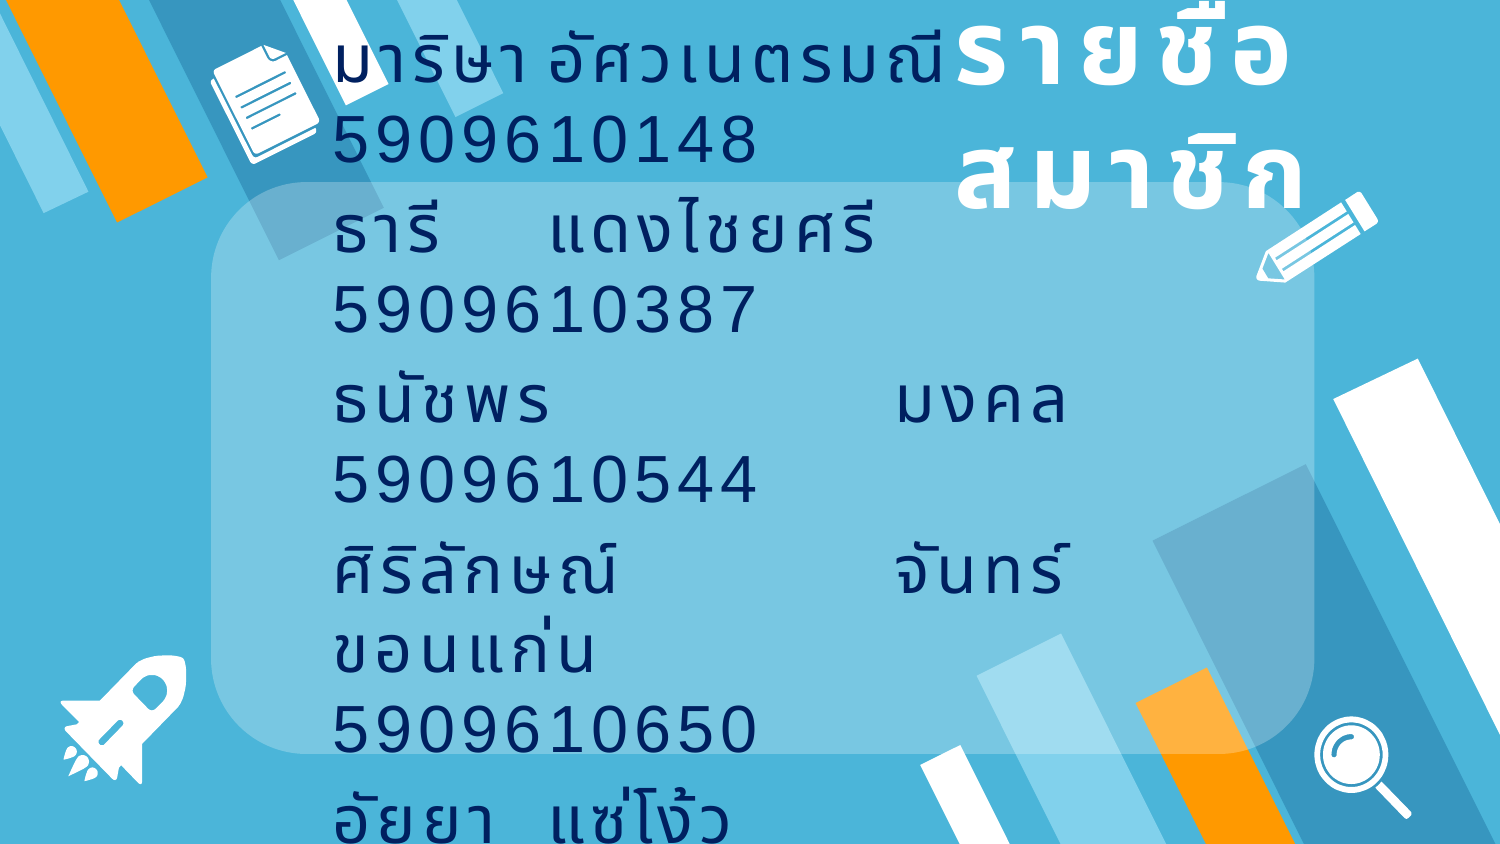

# รายชื่อสมาชิก

มาริษา	อัศวเนตรมณี	5909610148
ธารี	แดงไชยศรี	5909610387
ธนัชพร	มงคล	5909610544
ศิริลักษณ์	จันทร์ขอนแก่น	5909610650
อัยยา	แซ่โง้ว	5909610742